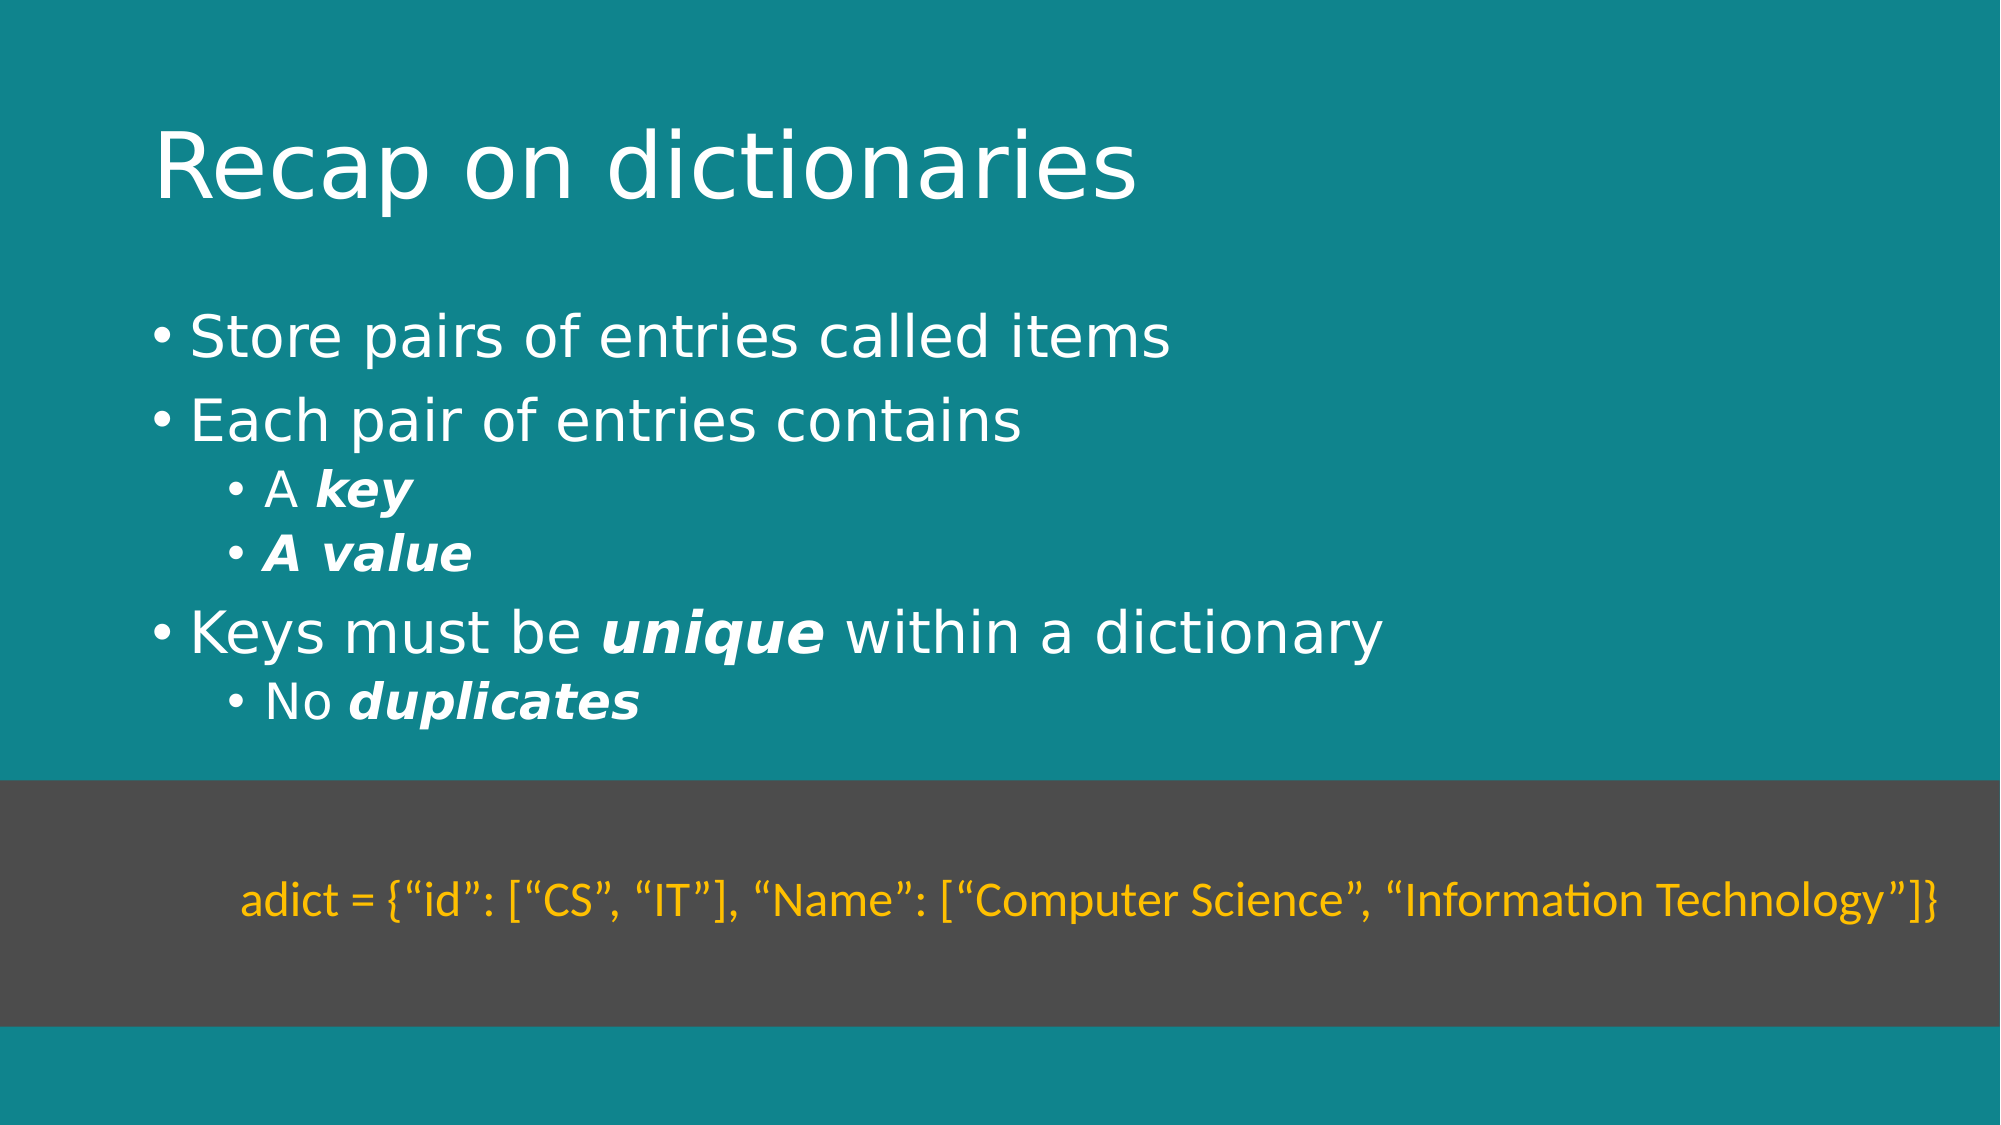

# Recap on dictionaries
Store pairs of entries called items
Each pair of entries contains
A key
A value
Keys must be unique within a dictionary
No duplicates

adict = {“id”: [“CS”, “IT”], “Name”: [“Computer Science”, “Information Technology”]}